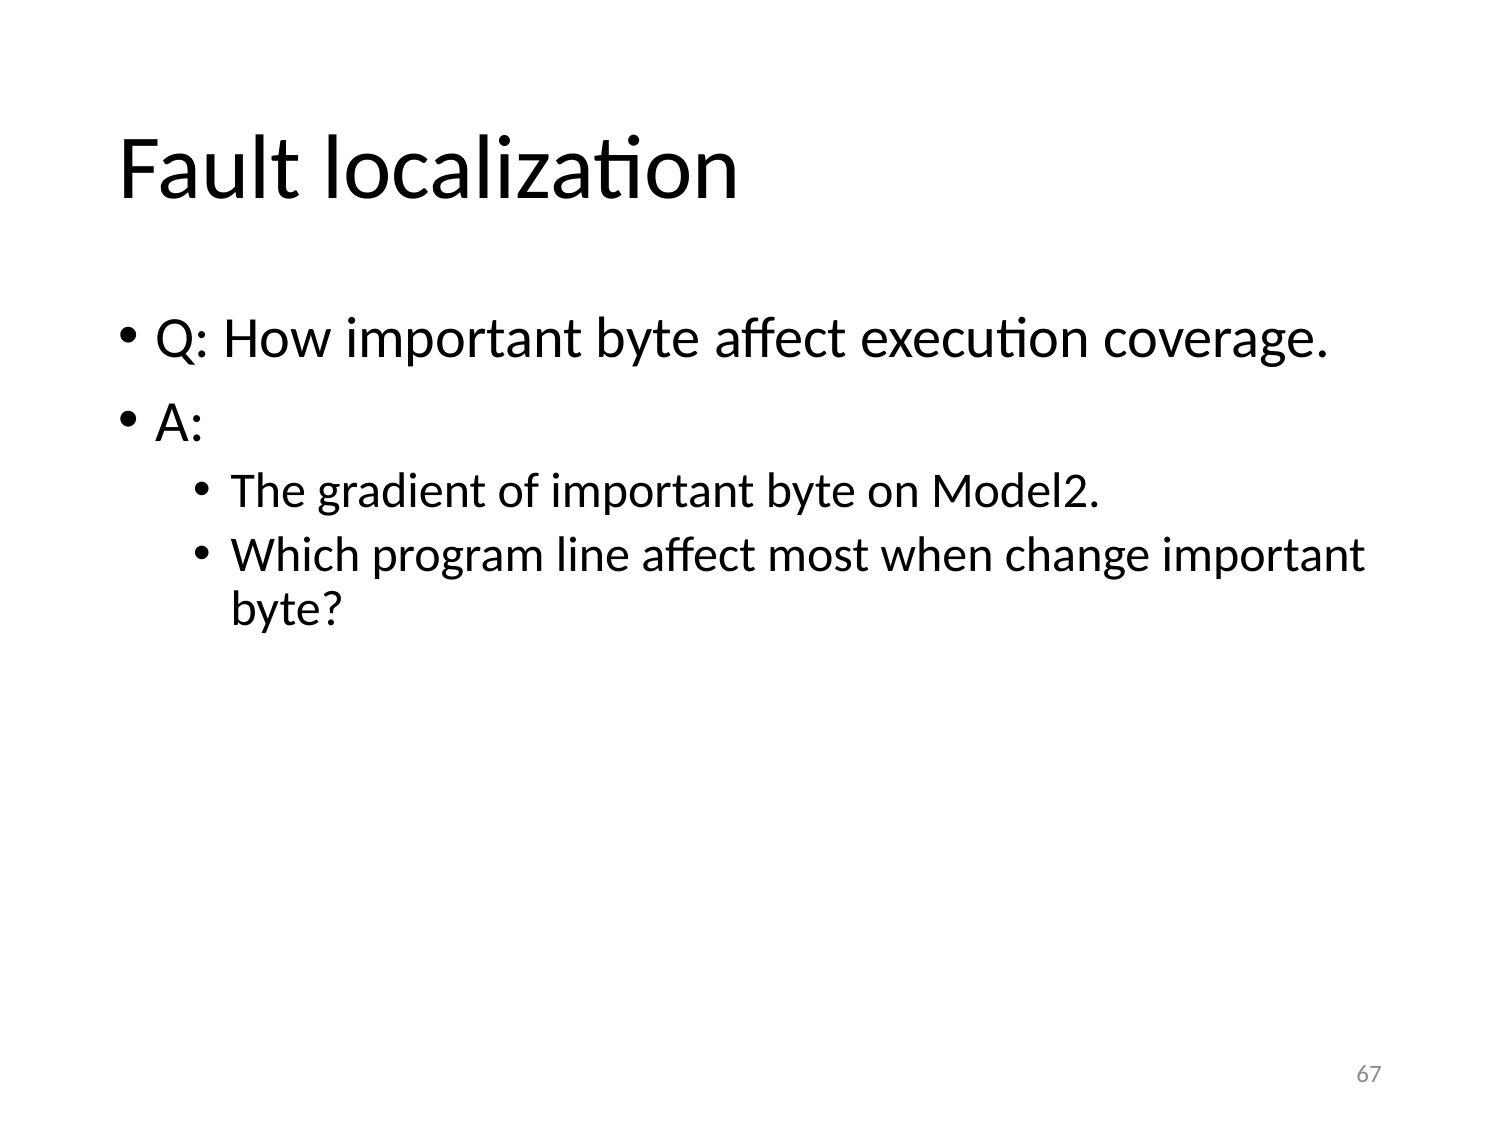

# Fault localization
Q: How important byte affect execution coverage.
A:
The gradient of important byte on Model2.
Which program line affect most when change important byte?

67